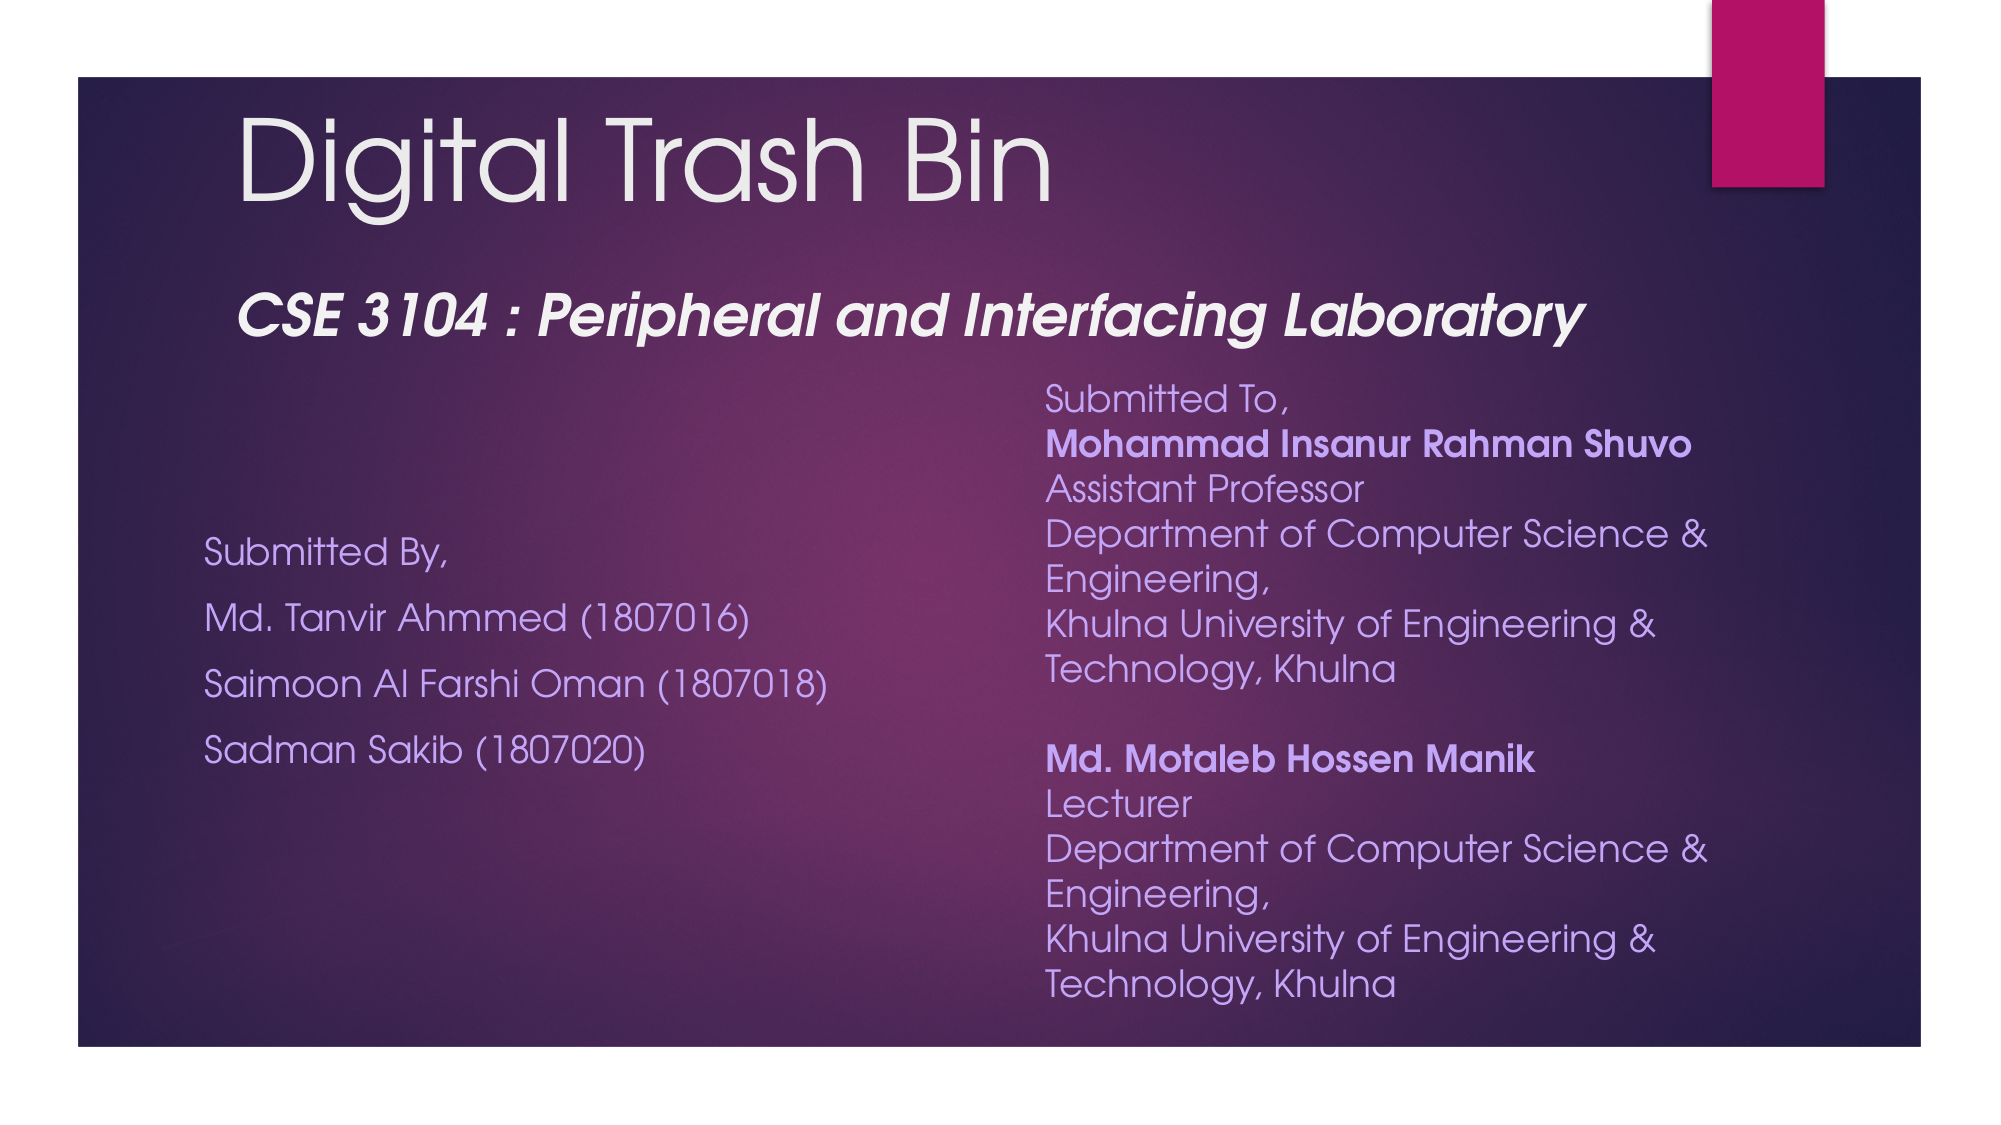

# Digital Trash Bin CSE 3104 : Peripheral and Interfacing Laboratory
Submitted To,
Mohammad Insanur Rahman Shuvo
Assistant Professor
Department of Computer Science & Engineering,
Khulna University of Engineering & Technology, Khulna

Md. Motaleb Hossen Manik
Lecturer
Department of Computer Science & Engineering,
Khulna University of Engineering & Technology, Khulna

Submitted By,
Md. Tanvir Ahmmed (1807016)
Saimoon Al Farshi Oman (1807018)
Sadman Sakib (1807020)